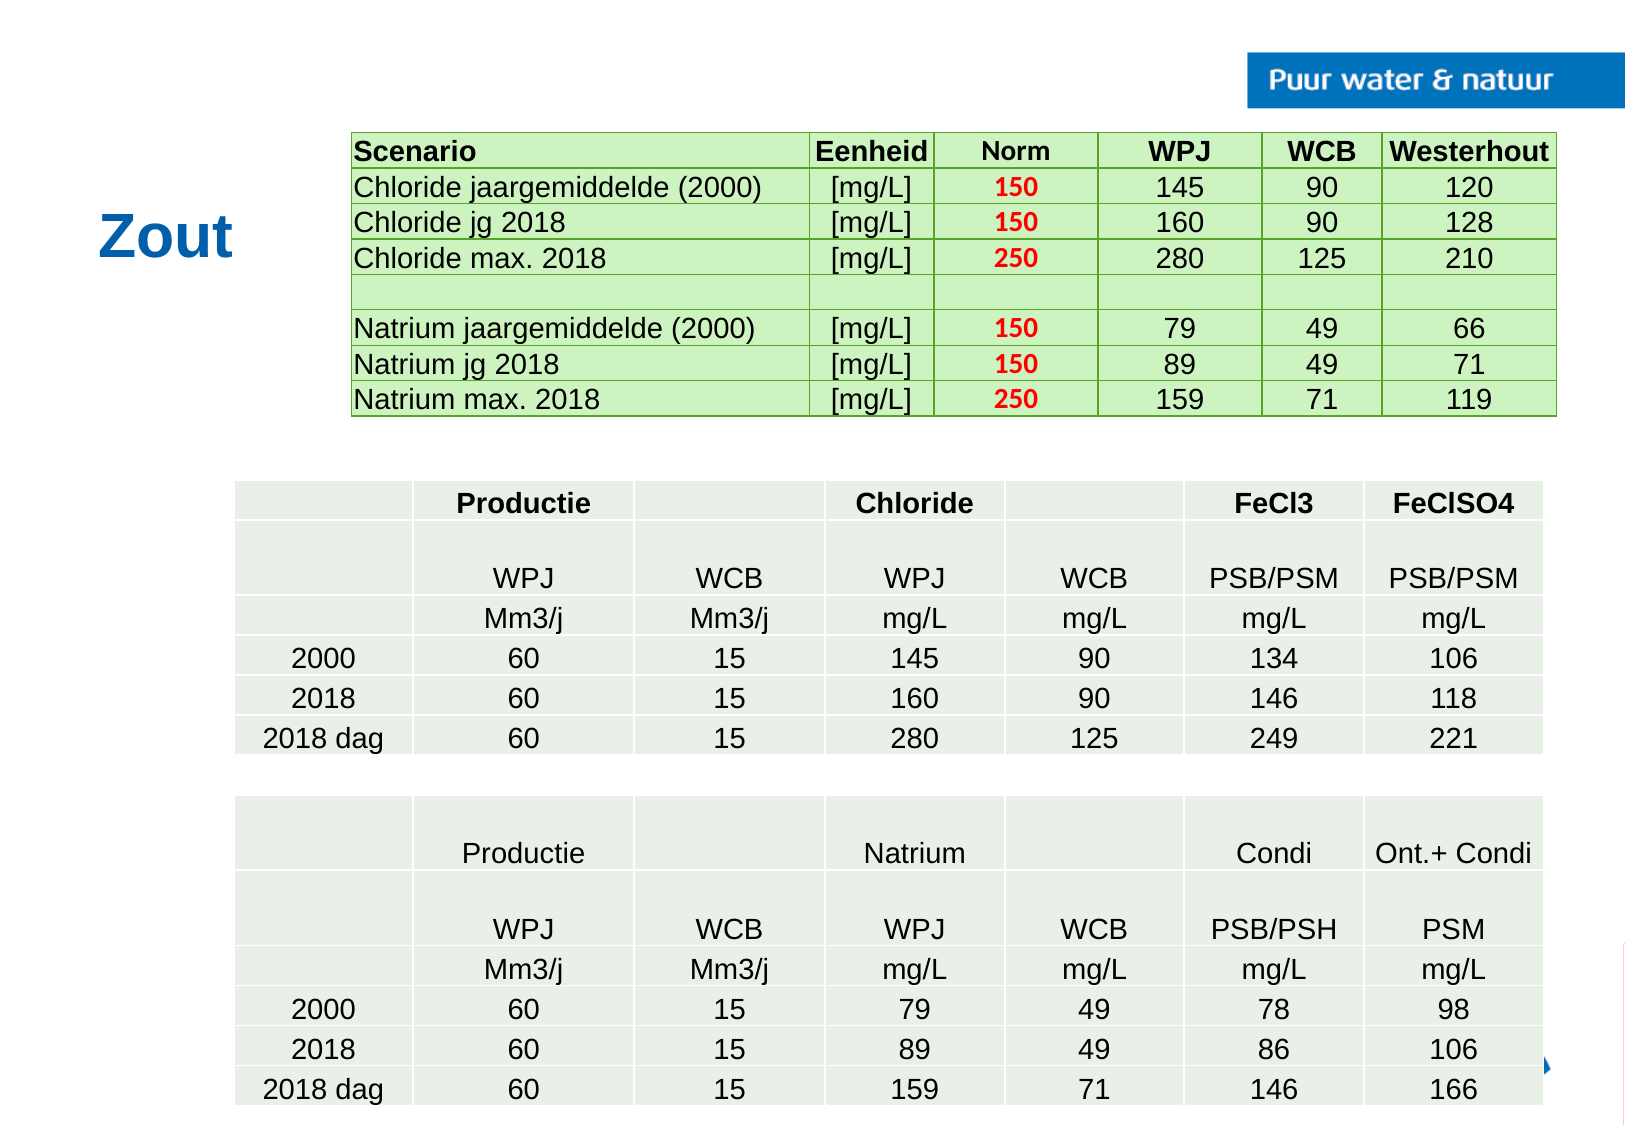

# Zout
| Scenario | Eenheid | Norm | WPJ | WCB | Westerhout |
| --- | --- | --- | --- | --- | --- |
| Chloride jaargemiddelde (2000) | [mg/L] | 150 | 145 | 90 | 120 |
| Chloride jg 2018 | [mg/L] | 150 | 160 | 90 | 128 |
| Chloride max. 2018 | [mg/L] | 250 | 280 | 125 | 210 |
|  |  |  |  |  |  |
| Natrium jaargemiddelde (2000) | [mg/L] | 150 | 79 | 49 | 66 |
| Natrium jg 2018 | [mg/L] | 150 | 89 | 49 | 71 |
| Natrium max. 2018 | [mg/L] | 250 | 159 | 71 | 119 |
|  | Productie |  | Chloride |  | FeCl3 | FeClSO4 |
| --- | --- | --- | --- | --- | --- | --- |
|  | WPJ | WCB | WPJ | WCB | PSB/PSM | PSB/PSM |
|  | Mm3/j | Mm3/j | mg/L | mg/L | mg/L | mg/L |
| 2000 | 60 | 15 | 145 | 90 | 134 | 106 |
| 2018 | 60 | 15 | 160 | 90 | 146 | 118 |
| 2018 dag | 60 | 15 | 280 | 125 | 249 | 221 |
|  |  |  |  |  |  |  |
|  | Productie |  | Natrium |  | Condi | Ont.+ Condi |
|  | WPJ | WCB | WPJ | WCB | PSB/PSH | PSM |
|  | Mm3/j | Mm3/j | mg/L | mg/L | mg/L | mg/L |
| 2000 | 60 | 15 | 79 | 49 | 78 | 98 |
| 2018 | 60 | 15 | 89 | 49 | 86 | 106 |
| 2018 dag | 60 | 15 | 159 | 71 | 146 | 166 |